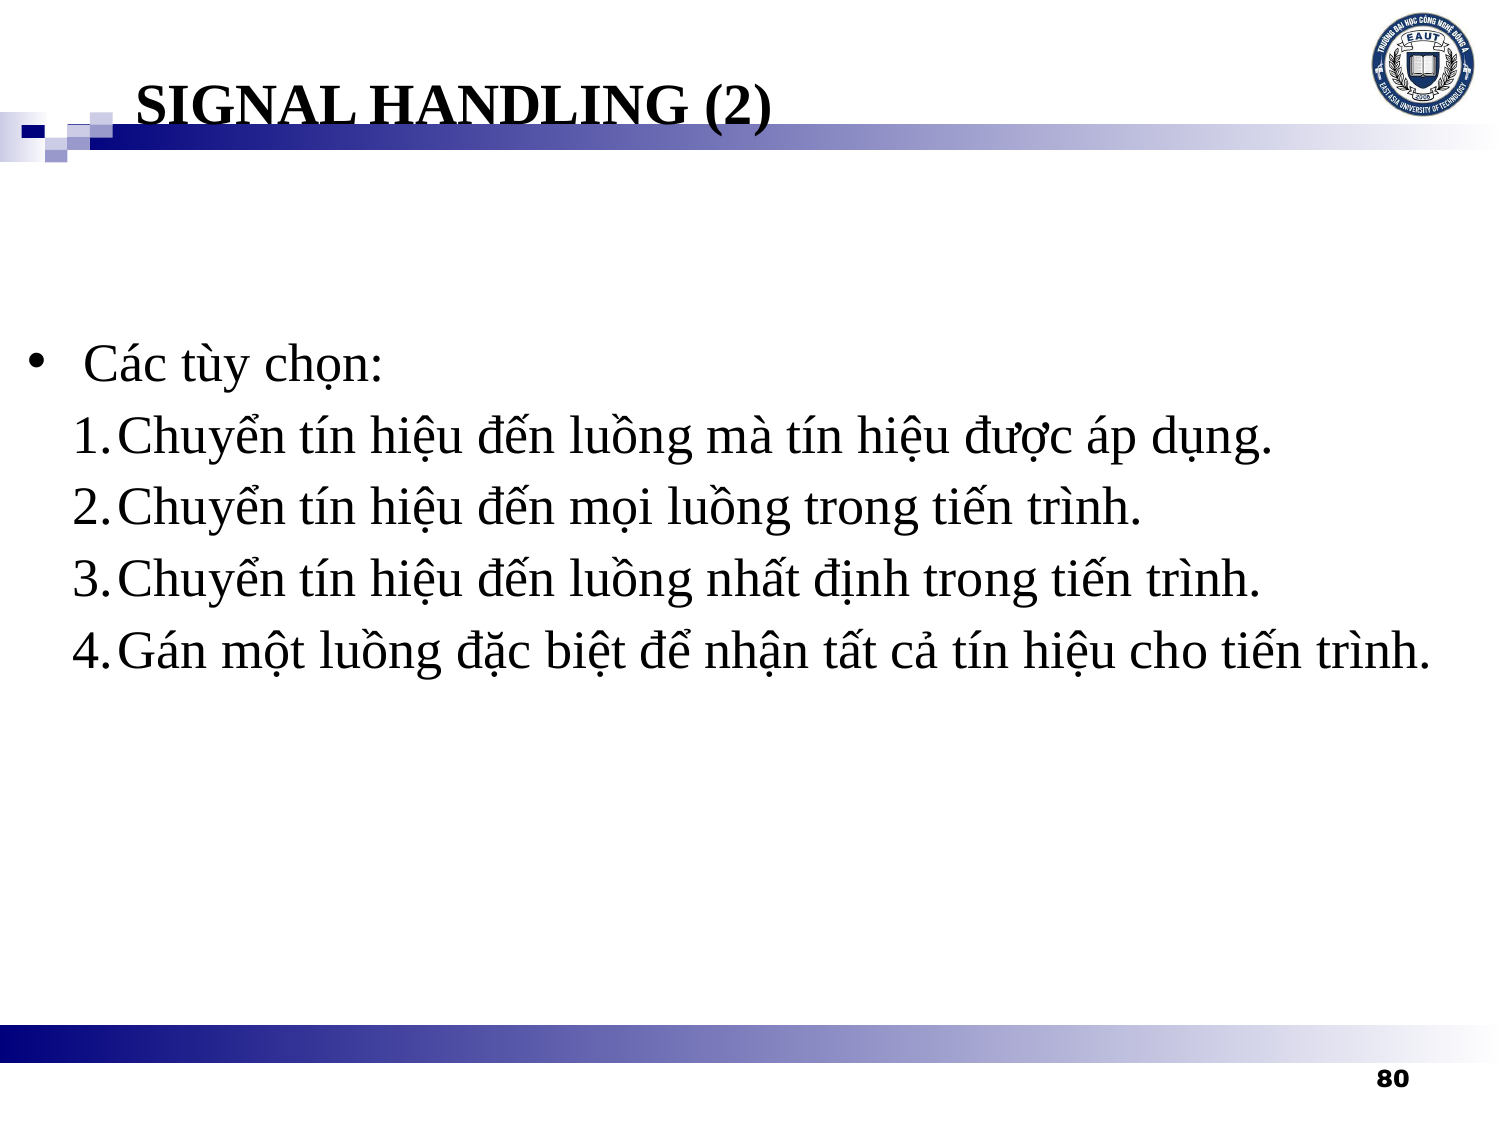

SIGNAL HANDLING (2)
Các tùy chọn:
Chuyển tín hiệu đến luồng mà tín hiệu được áp dụng.
Chuyển tín hiệu đến mọi luồng trong tiến trình.
Chuyển tín hiệu đến luồng nhất định trong tiến trình.
Gán một luồng đặc biệt để nhận tất cả tín hiệu cho tiến trình.
80